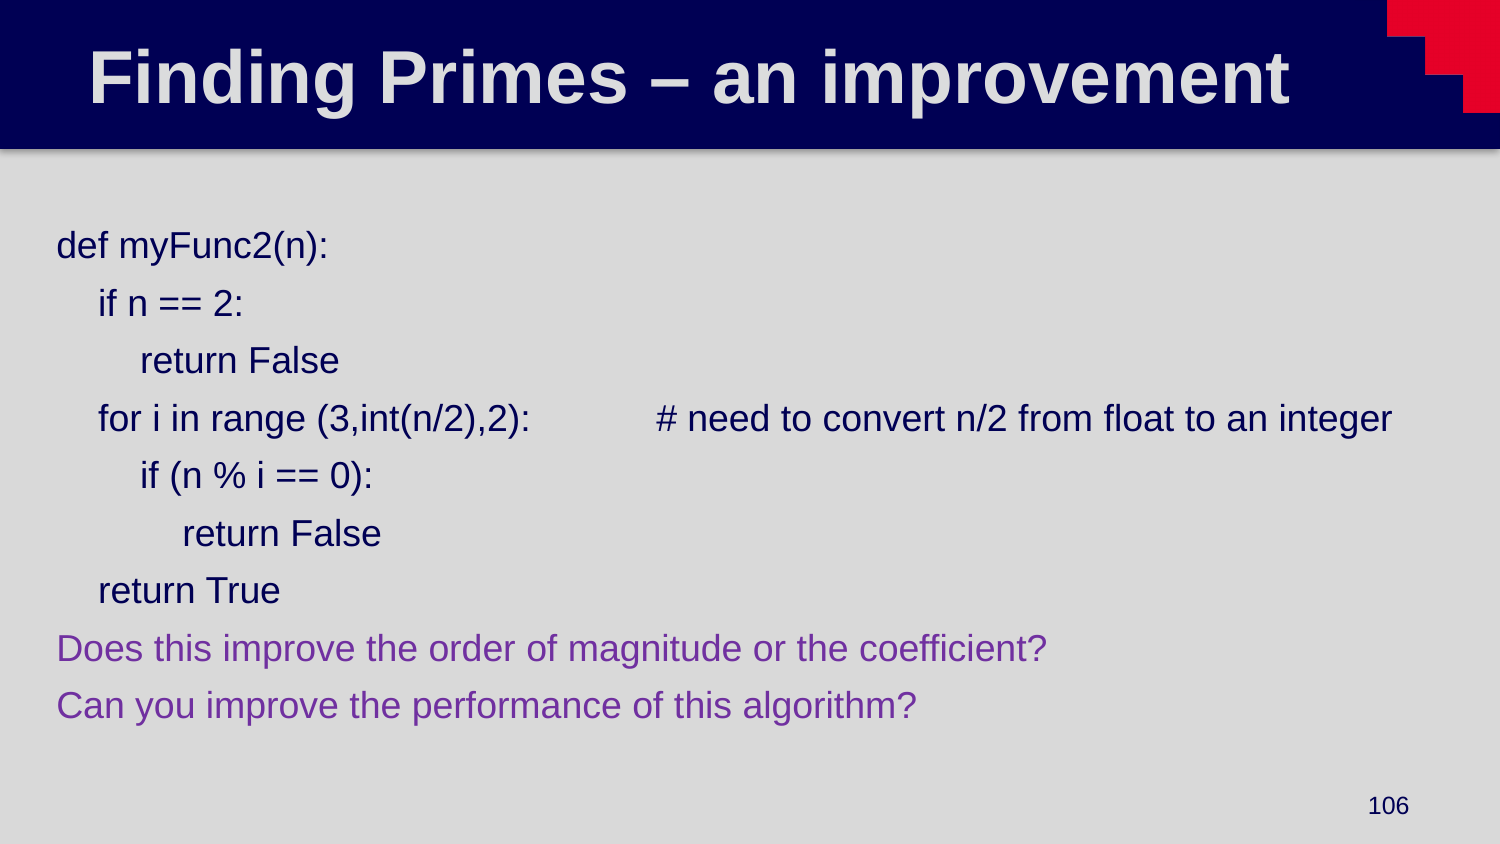

# Finding Primes – an improvement
def myFunc2(n):
    if n == 2:
        return False
    for i in range (3,int(n/2),2): 	# need to convert n/2 from float to an integer
        if (n % i == 0):
            return False
    return True
Does this improve the order of magnitude or the coefficient?
Can you improve the performance of this algorithm?
106